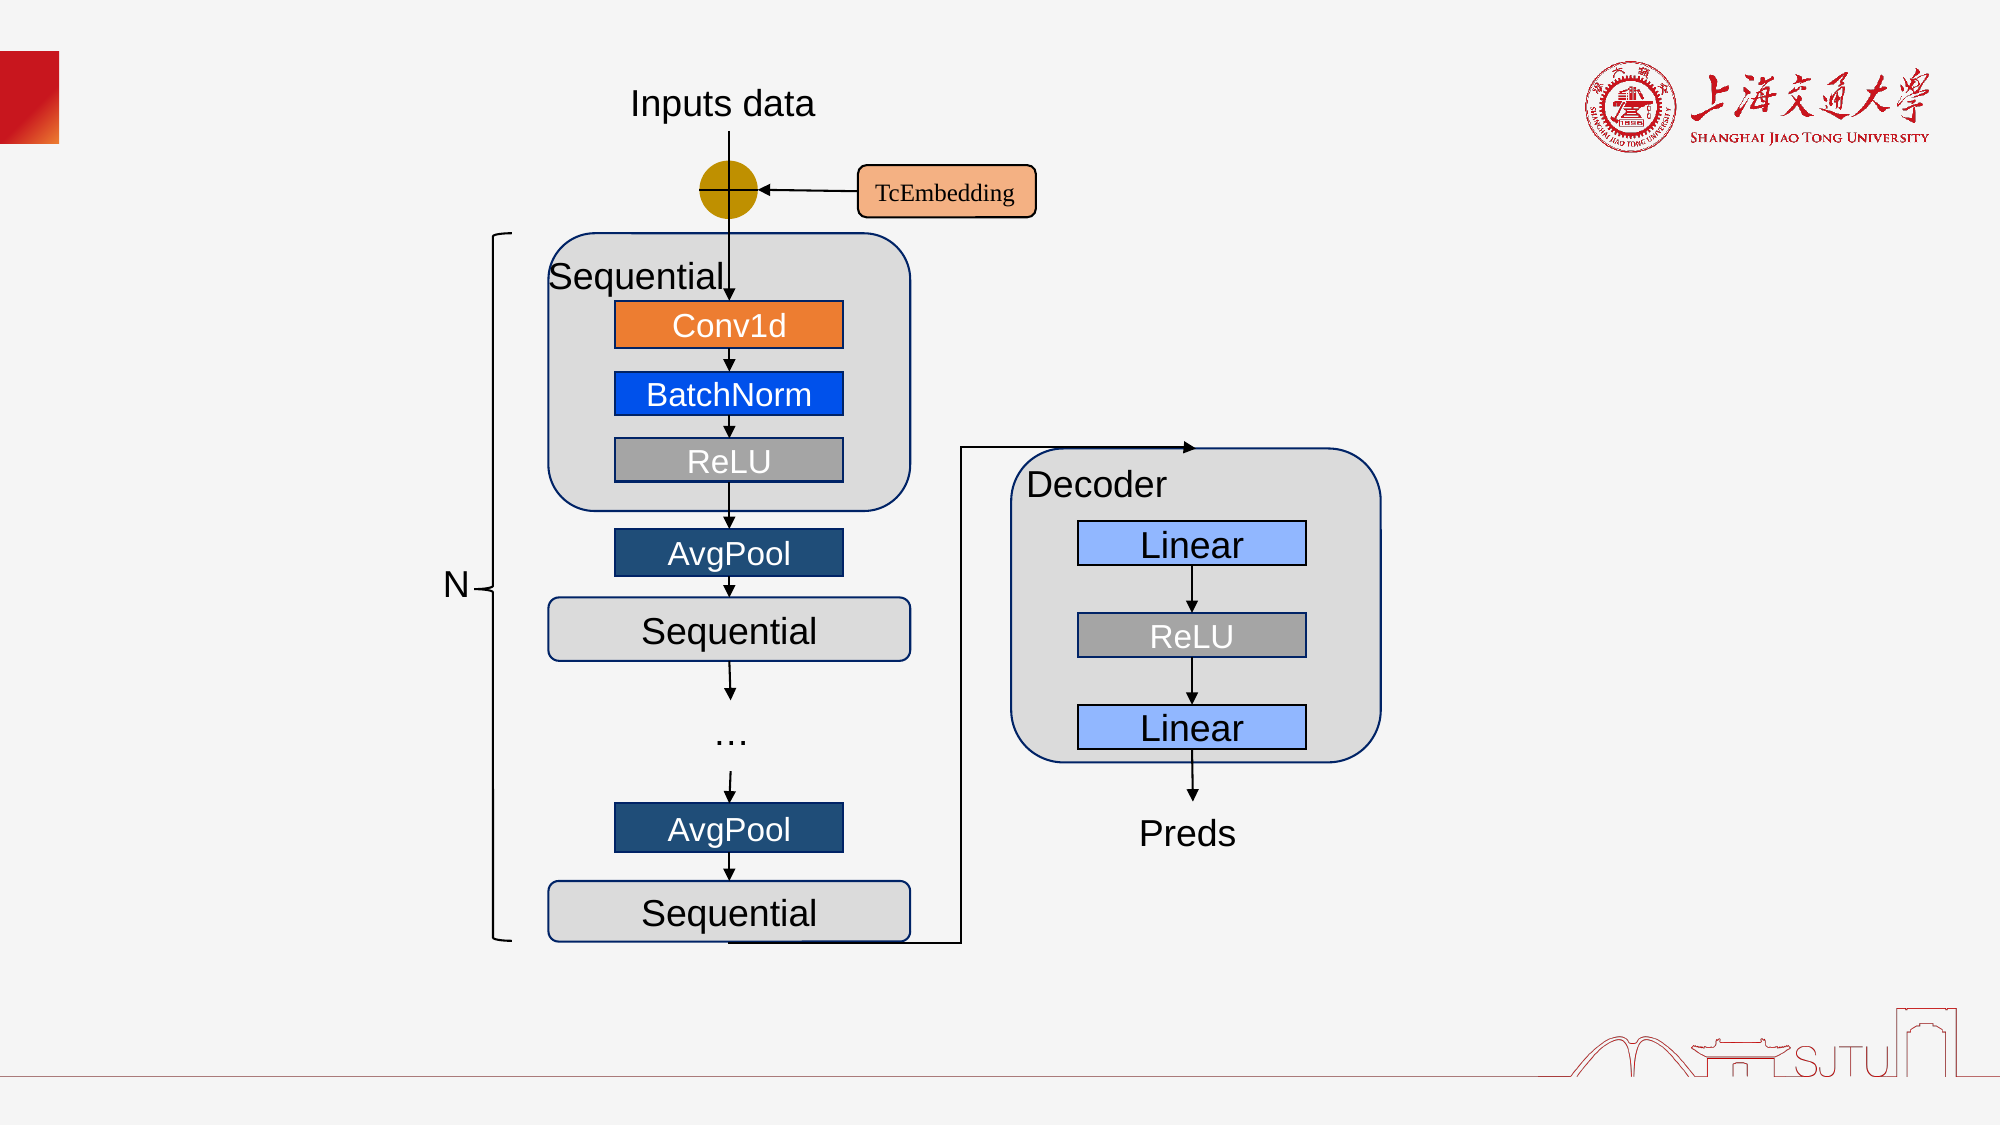

Inputs data

TcEmbedding

Sequential
Conv1d
BatchNorm
ReLU

Decoder
Linear
AvgPool
N
Sequential
ReLU
…
Linear
Preds
AvgPool
Sequential